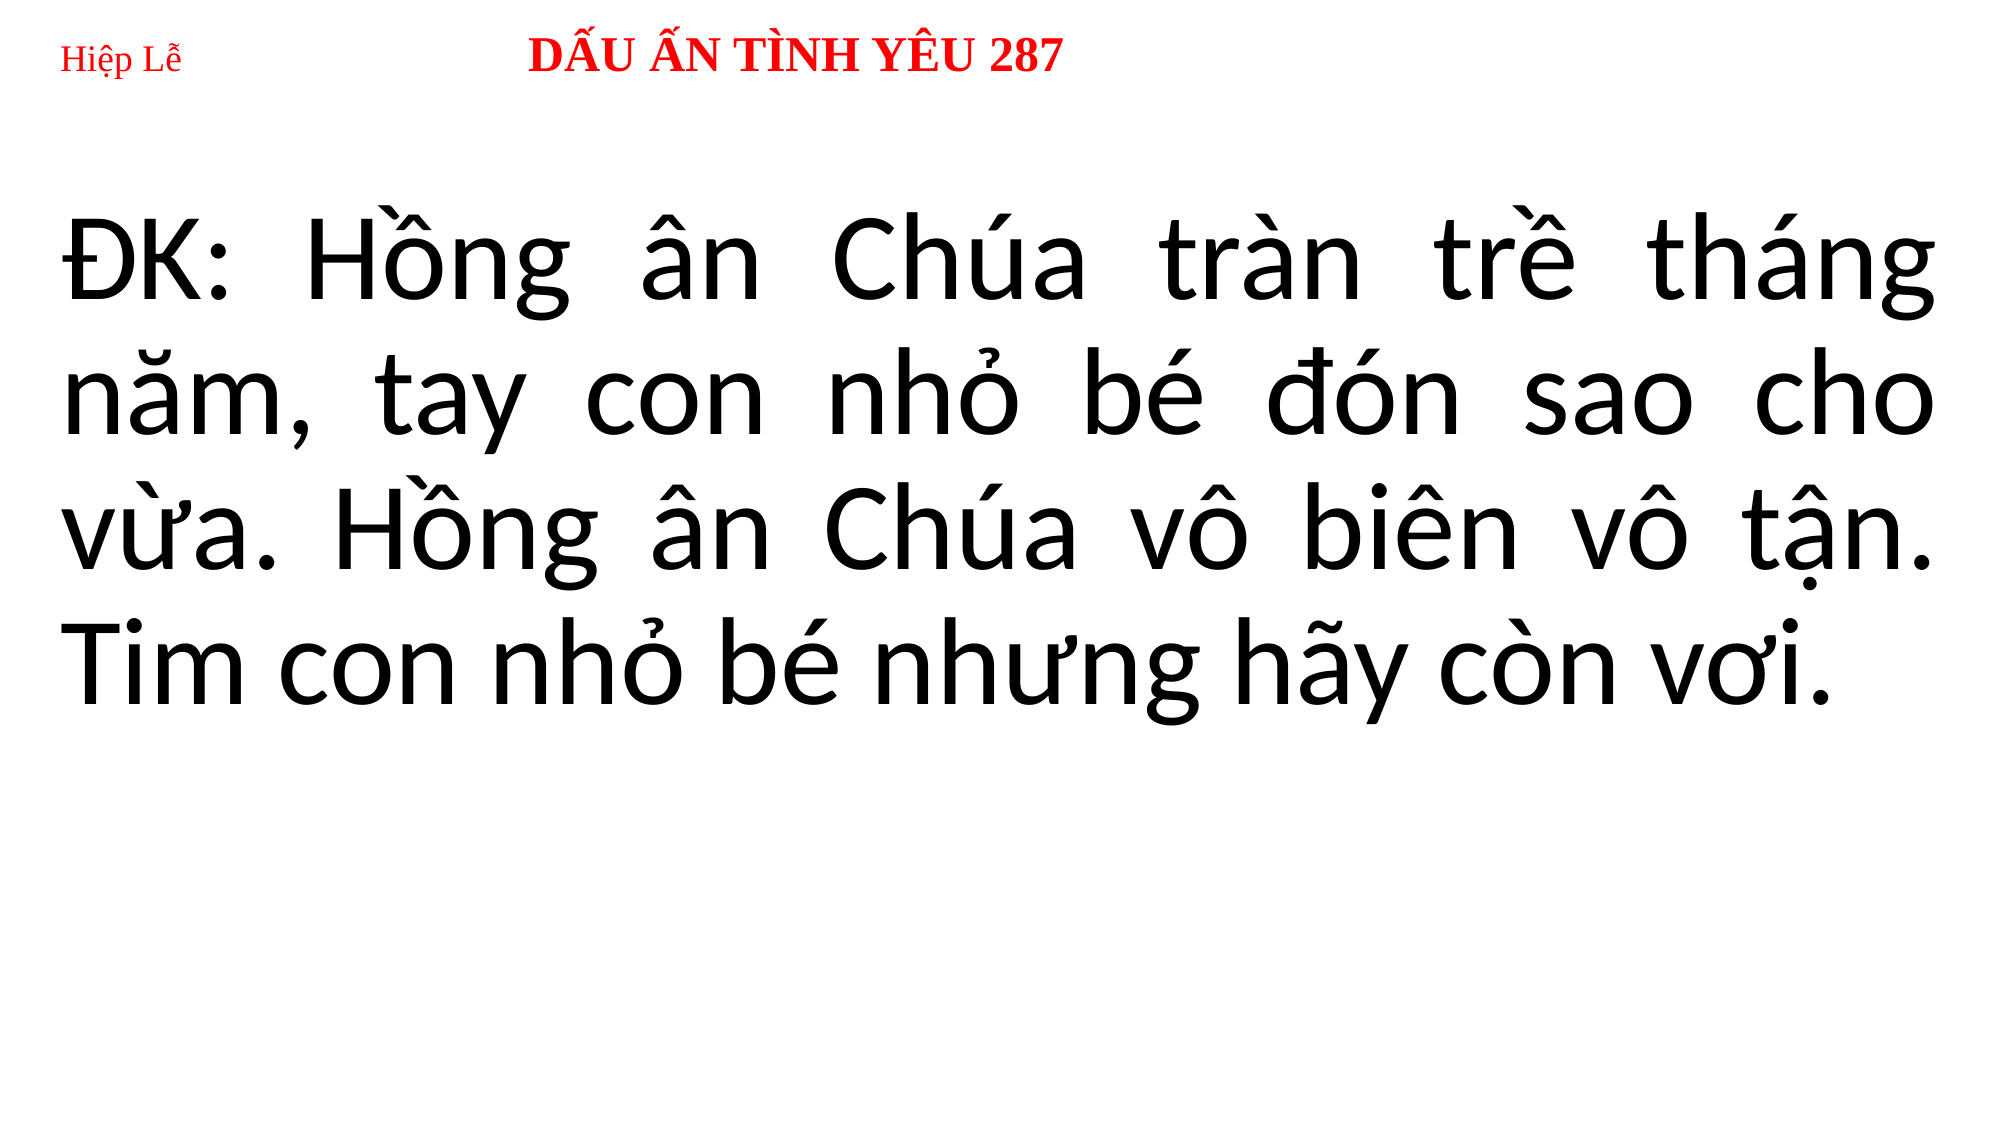

# Hiệp Lễ                         	  DẤU ẤN TÌNH YÊU 287
ĐK: Hồng ân Chúa tràn trề tháng năm, tay con nhỏ bé đón sao cho vừa. Hồng ân Chúa vô biên vô tận. Tim con nhỏ bé nhưng hãy còn vơi.